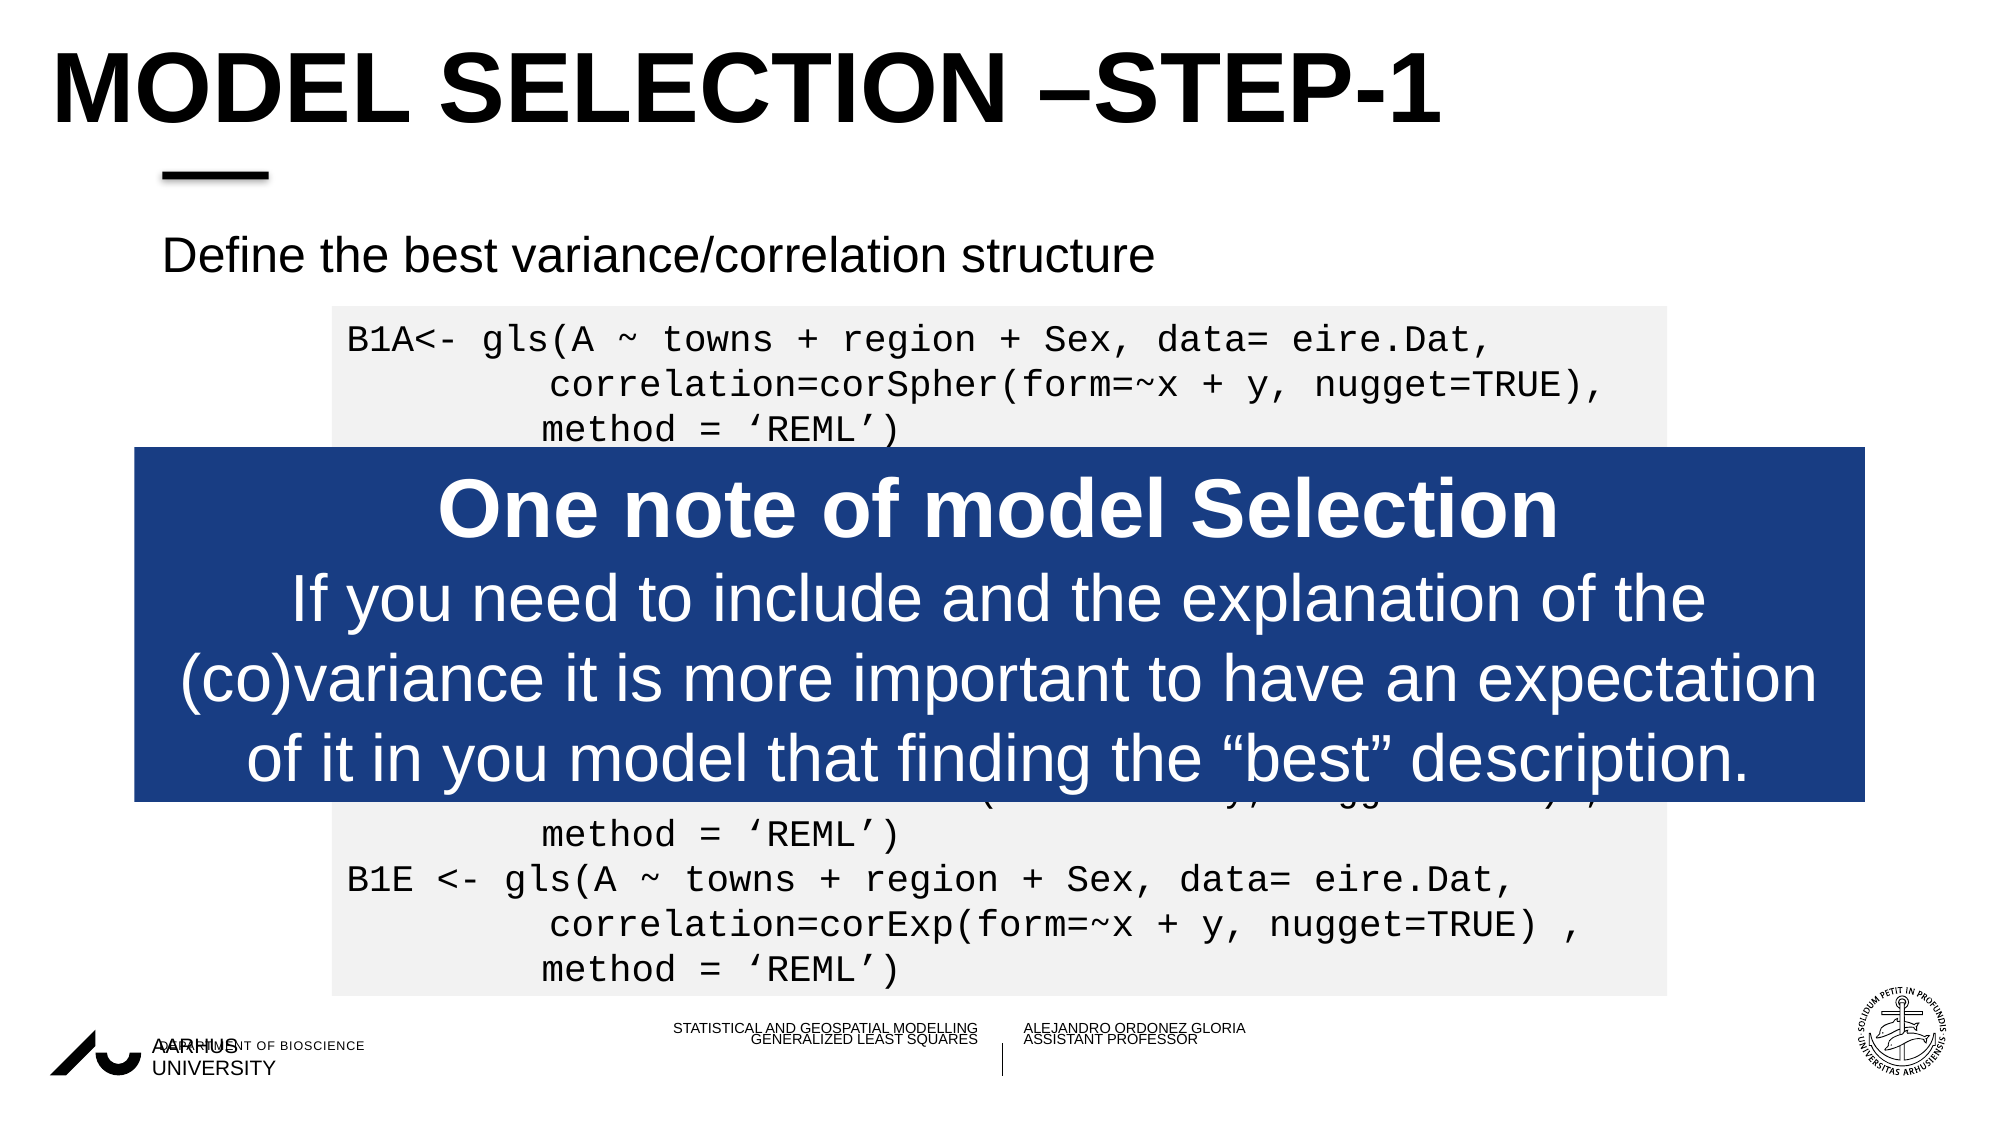

# Model Selection –step-1
Define the best variance/correlation structure

B1A<- gls(A ~ towns + region + Sex, data= eire.Dat,
         correlation=corSpher(form=~x + y, nugget=TRUE),
	  method = ‘REML’)
B1B<- gls(A ~ towns + region + Sex, data= eire.Dat,
         correlation=corLin(form=~x + y, nugget=TRUE) ,
	  method = ‘REML’)
B1C <- gls(A ~ towns + region + Sex, data= eire.Dat,
         correlation=corRatio(form=~x + y, nugget=TRUE) ,
	  method = ‘REML’)
B1D <- gls(A ~ towns + region + Sex, data= eire.Dat,
         correlation=corGaus(form=~x + y, nugget=TRUE) ,
	  method = ‘REML’)
B1E <- gls(A ~ towns + region + Sex, data= eire.Dat,
         correlation=corExp(form=~x + y, nugget=TRUE) ,
	  method = ‘REML’)
One note of model Selection
If you need to include and the explanation of the (co)variance it is more important to have an expectation of it in you model that finding the “best” description.
26/09/202220/11/2018